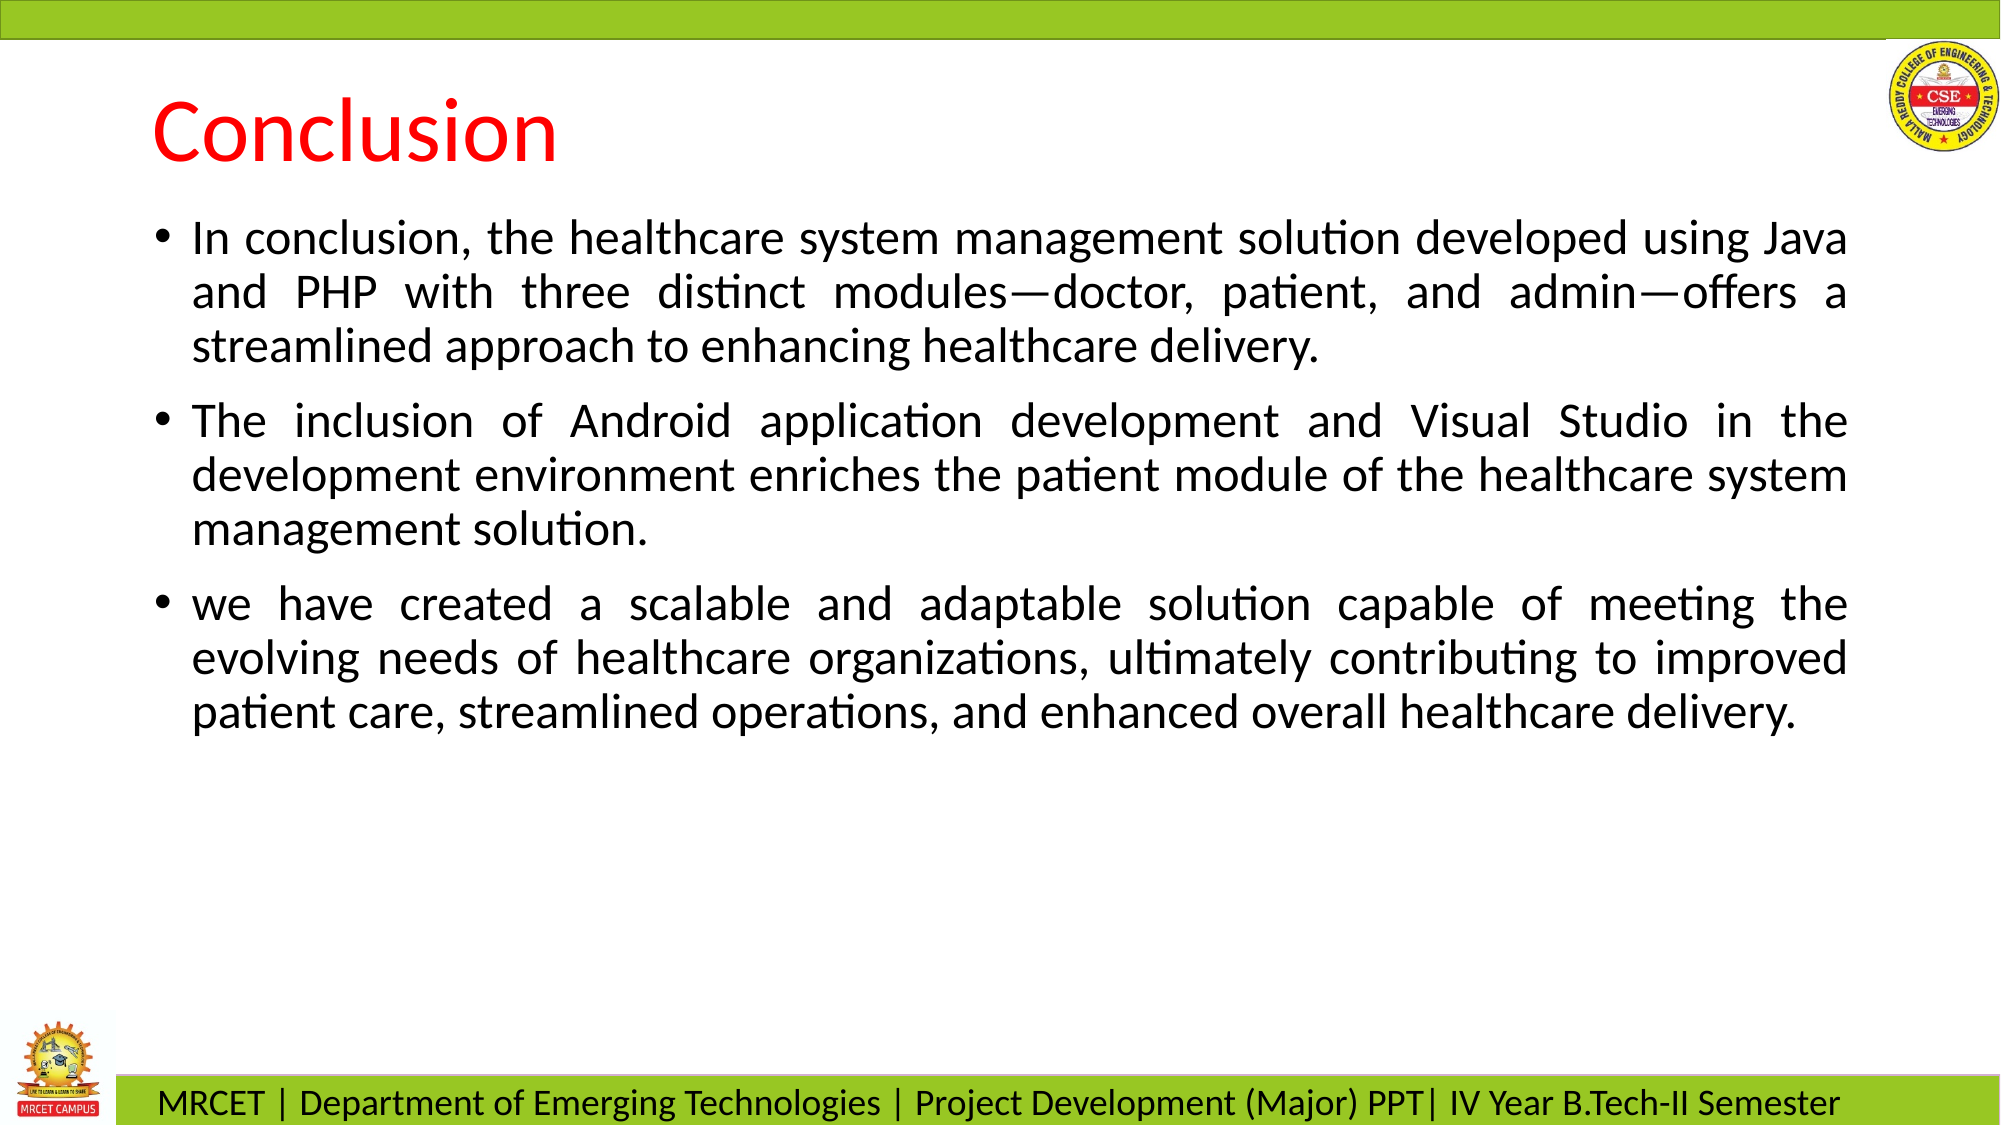

# Conclusion
In conclusion, the healthcare system management solution developed using Java and PHP with three distinct modules—doctor, patient, and admin—offers a streamlined approach to enhancing healthcare delivery.
The inclusion of Android application development and Visual Studio in the development environment enriches the patient module of the healthcare system management solution.
we have created a scalable and adaptable solution capable of meeting the evolving needs of healthcare organizations, ultimately contributing to improved patient care, streamlined operations, and enhanced overall healthcare delivery.